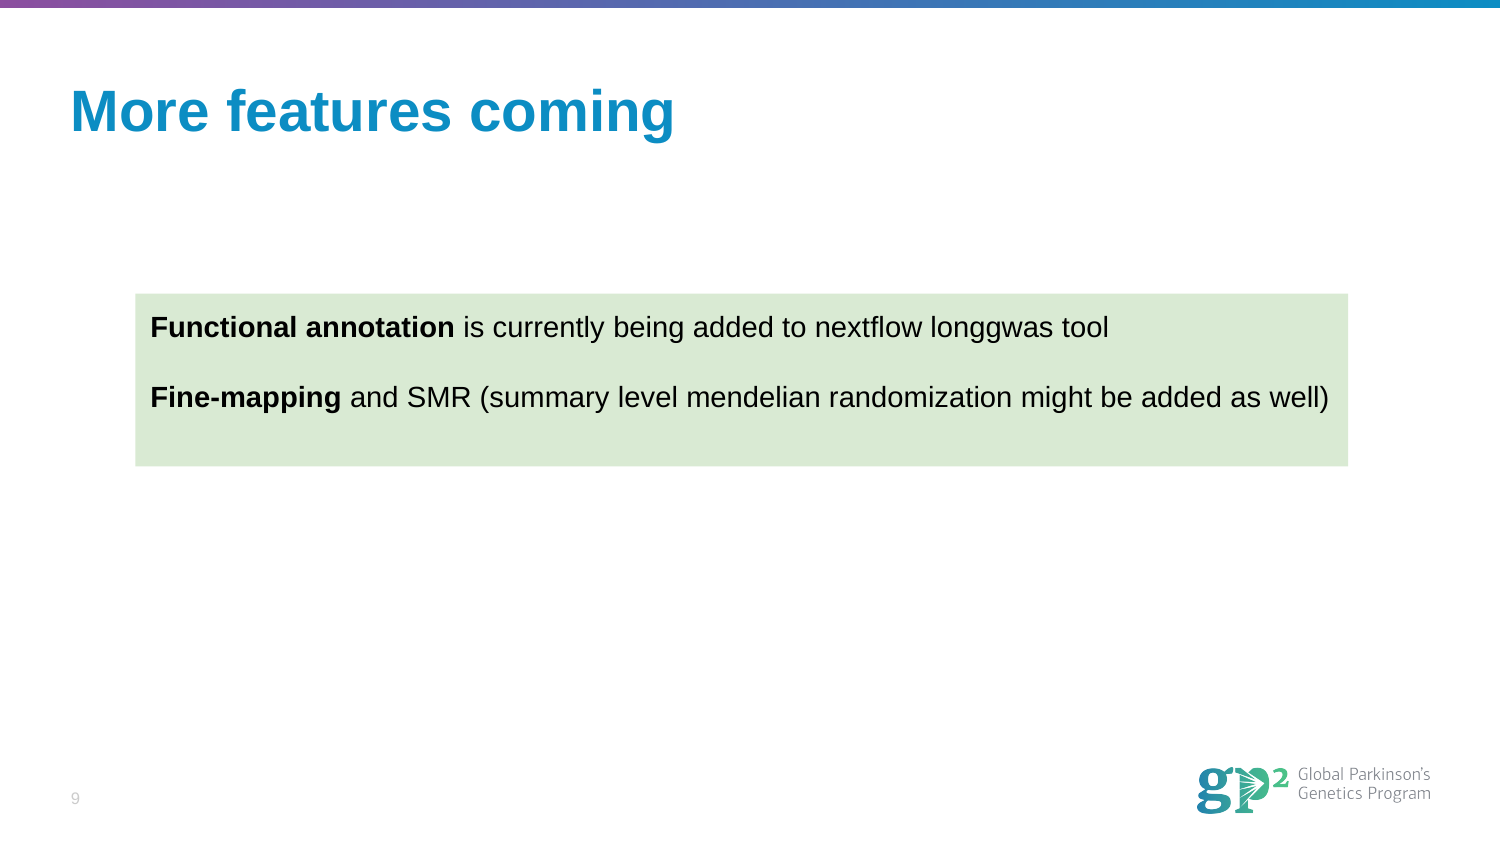

# More features coming
Functional annotation is currently being added to nextflow longgwas tool

Fine-mapping and SMR (summary level mendelian randomization might be added as well)
9